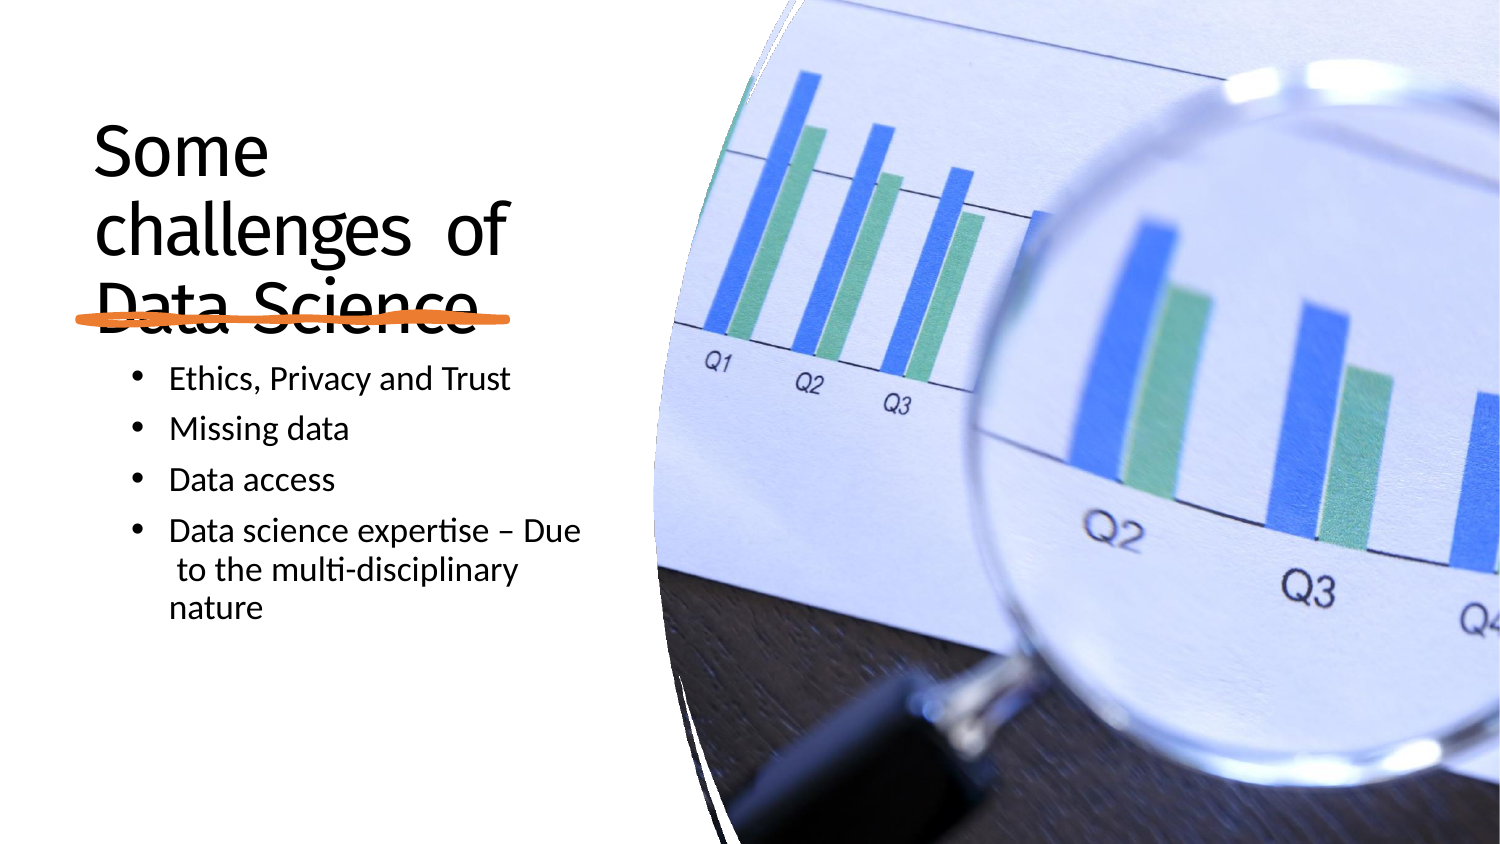

# Some challenges  of Data Science

Ethics, Privacy and Trust
Missing data
Data access
Data science expertise – Due  to the multi-disciplinary  nature